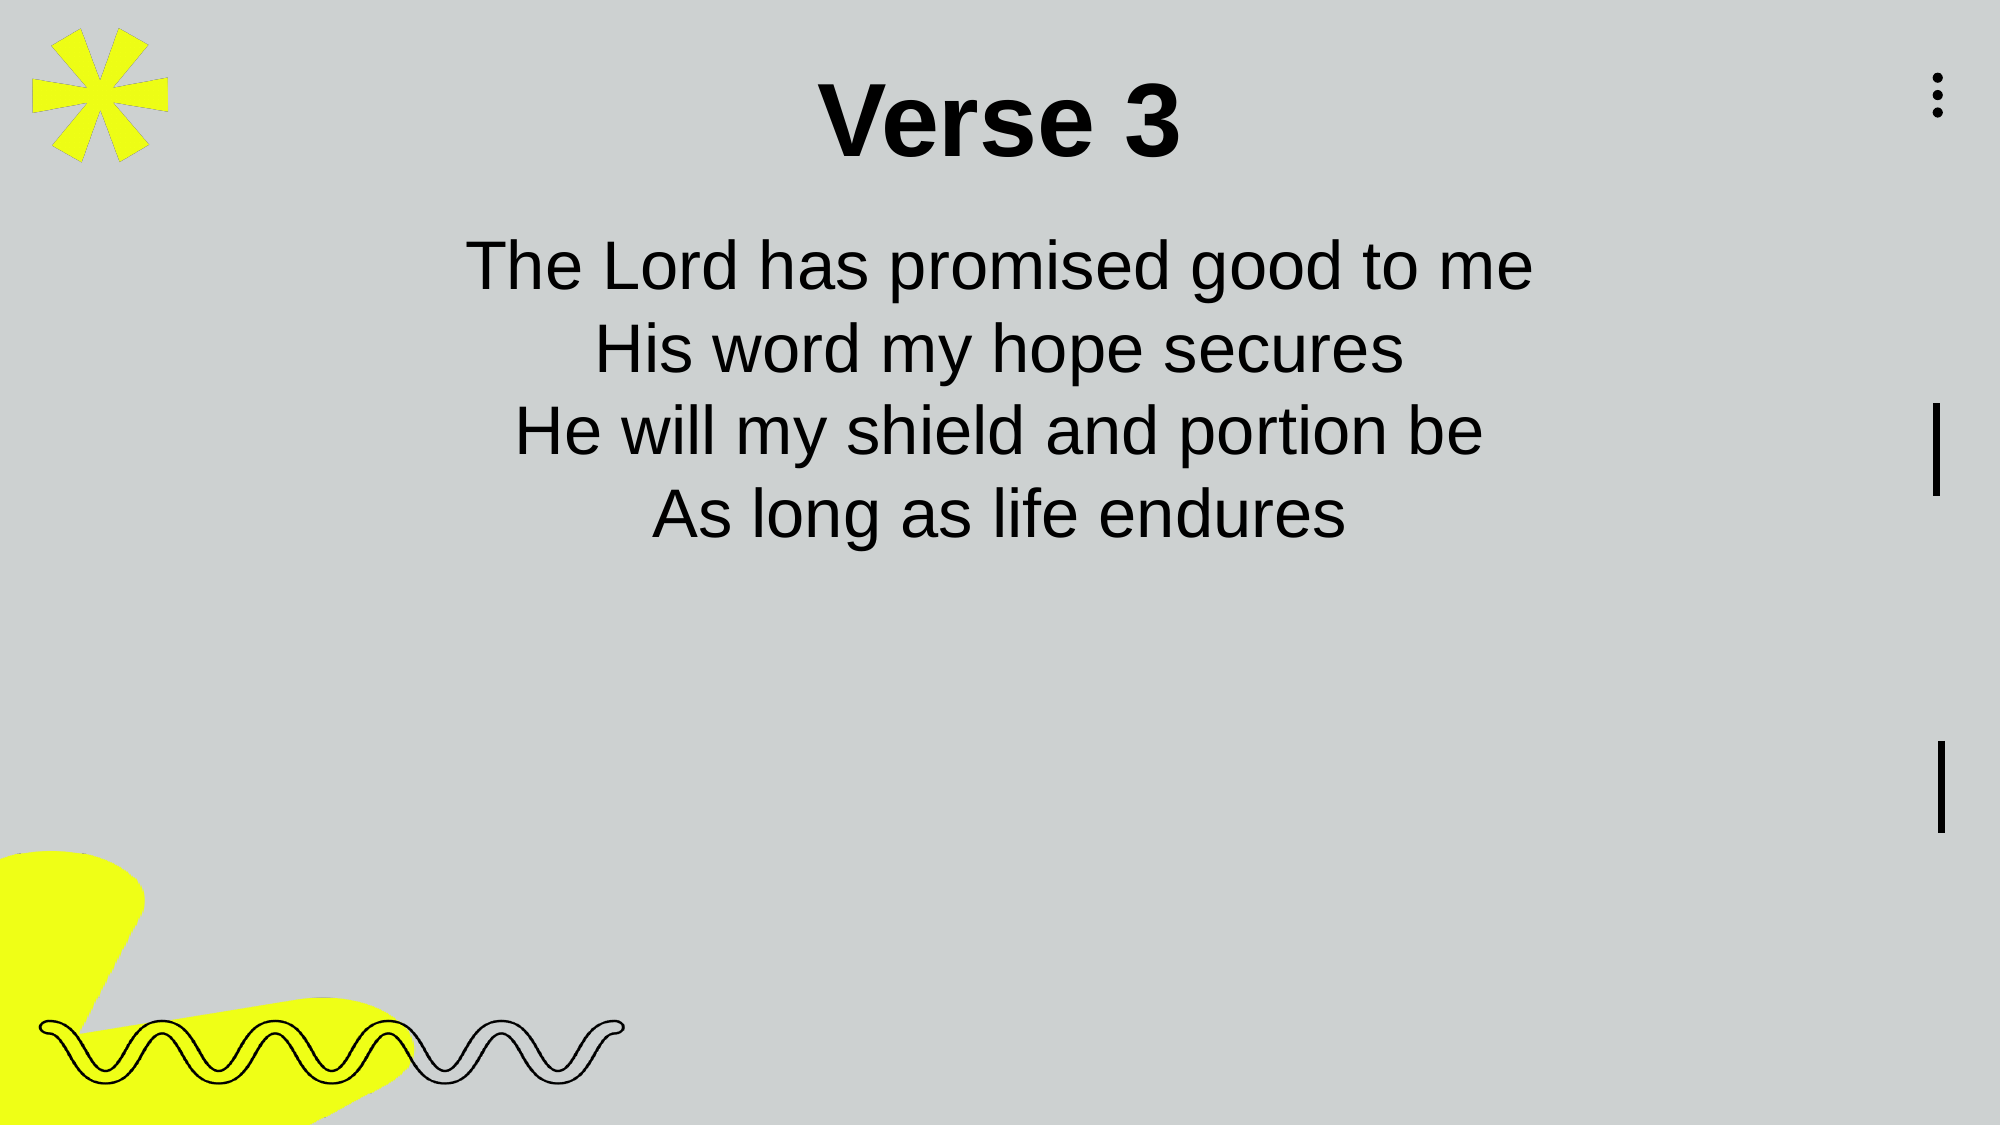

Verse 3
The Lord has promised good to me
His word my hope secures
He will my shield and portion be
As long as life endures